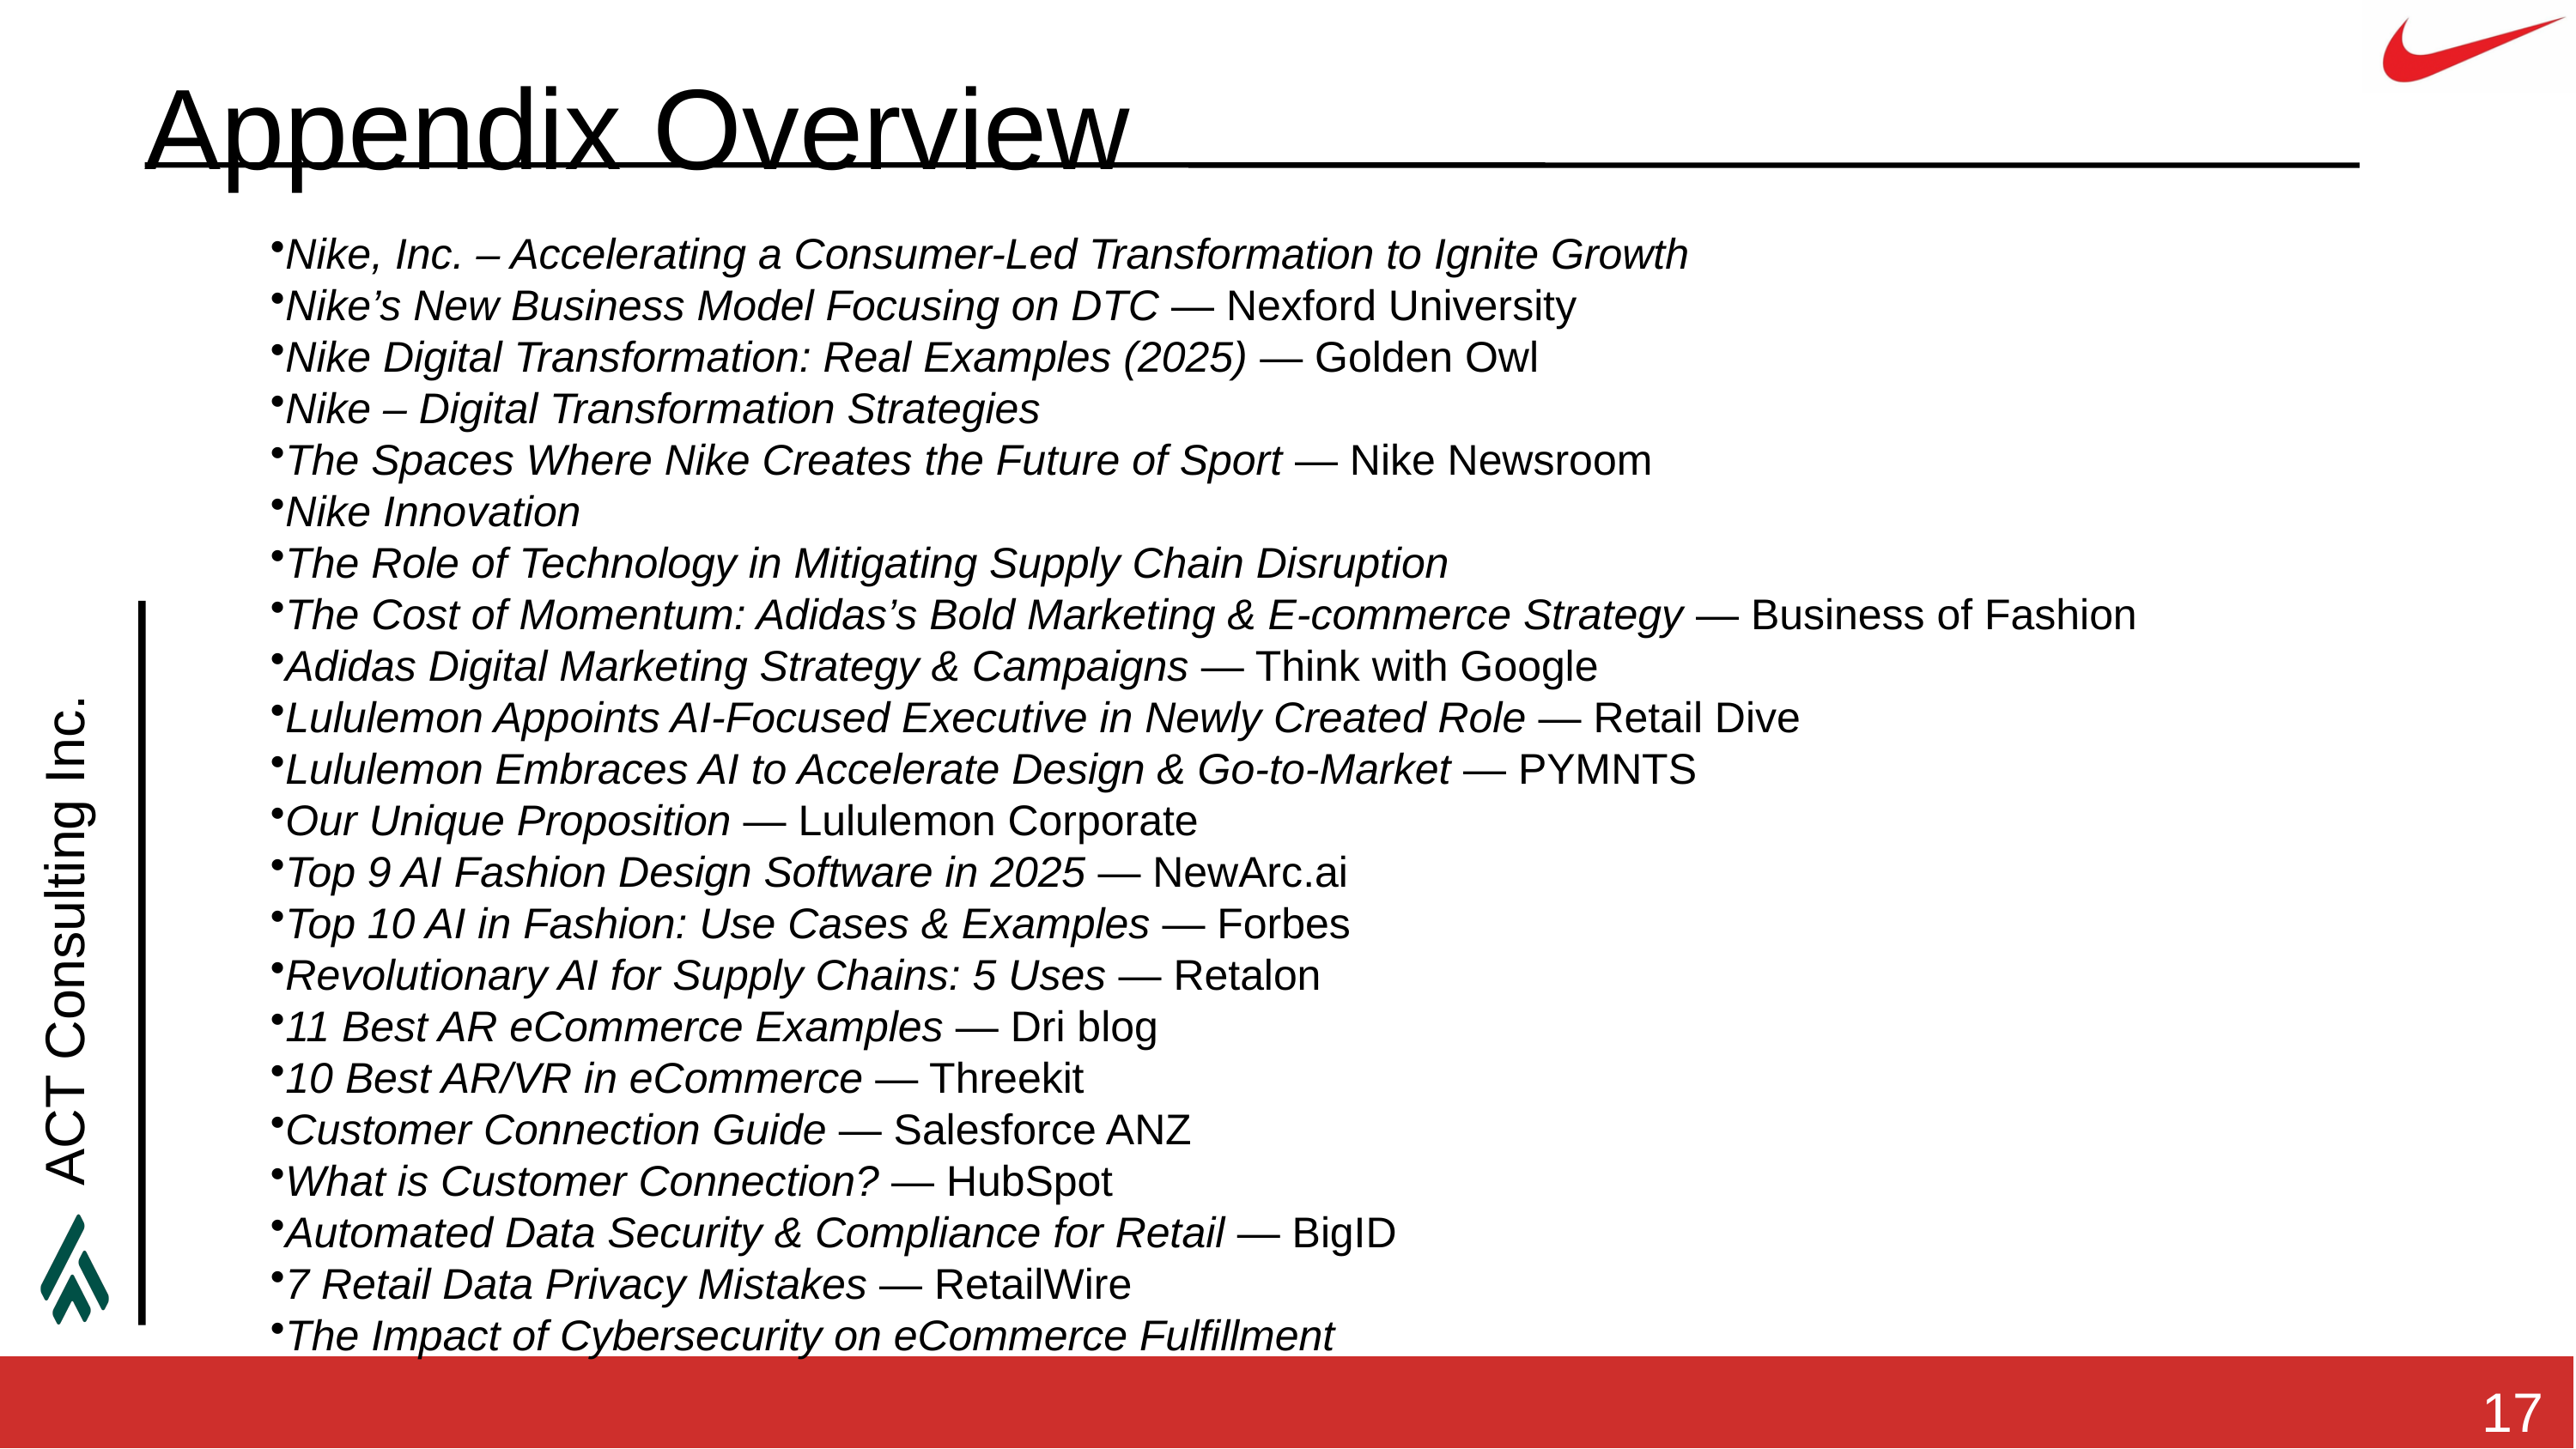

Appendix Overview

Nike, Inc. – Accelerating a Consumer-Led Transformation to Ignite Growth
Nike’s New Business Model Focusing on DTC — Nexford University
Nike Digital Transformation: Real Examples (2025) — Golden Owl
Nike – Digital Transformation Strategies
The Spaces Where Nike Creates the Future of Sport — Nike Newsroom
Nike Innovation
The Role of Technology in Mitigating Supply Chain Disruption
The Cost of Momentum: Adidas’s Bold Marketing & E-commerce Strategy — Business of Fashion
Adidas Digital Marketing Strategy & Campaigns — Think with Google
Lululemon Appoints AI-Focused Executive in Newly Created Role — Retail Dive
Lululemon Embraces AI to Accelerate Design & Go-to-Market — PYMNTS
Our Unique Proposition — Lululemon Corporate
Top 9 AI Fashion Design Software in 2025 — NewArc.ai
Top 10 AI in Fashion: Use Cases & Examples — Forbes
Revolutionary AI for Supply Chains: 5 Uses — Retalon
11 Best AR eCommerce Examples — Dri blog
10 Best AR/VR in eCommerce — Threekit
Customer Connection Guide — Salesforce ANZ
What is Customer Connection? — HubSpot
Automated Data Security & Compliance for Retail — BigID
7 Retail Data Privacy Mistakes — RetailWire
The Impact of Cybersecurity on eCommerce Fulfillment

ACT Consulting Inc.

17